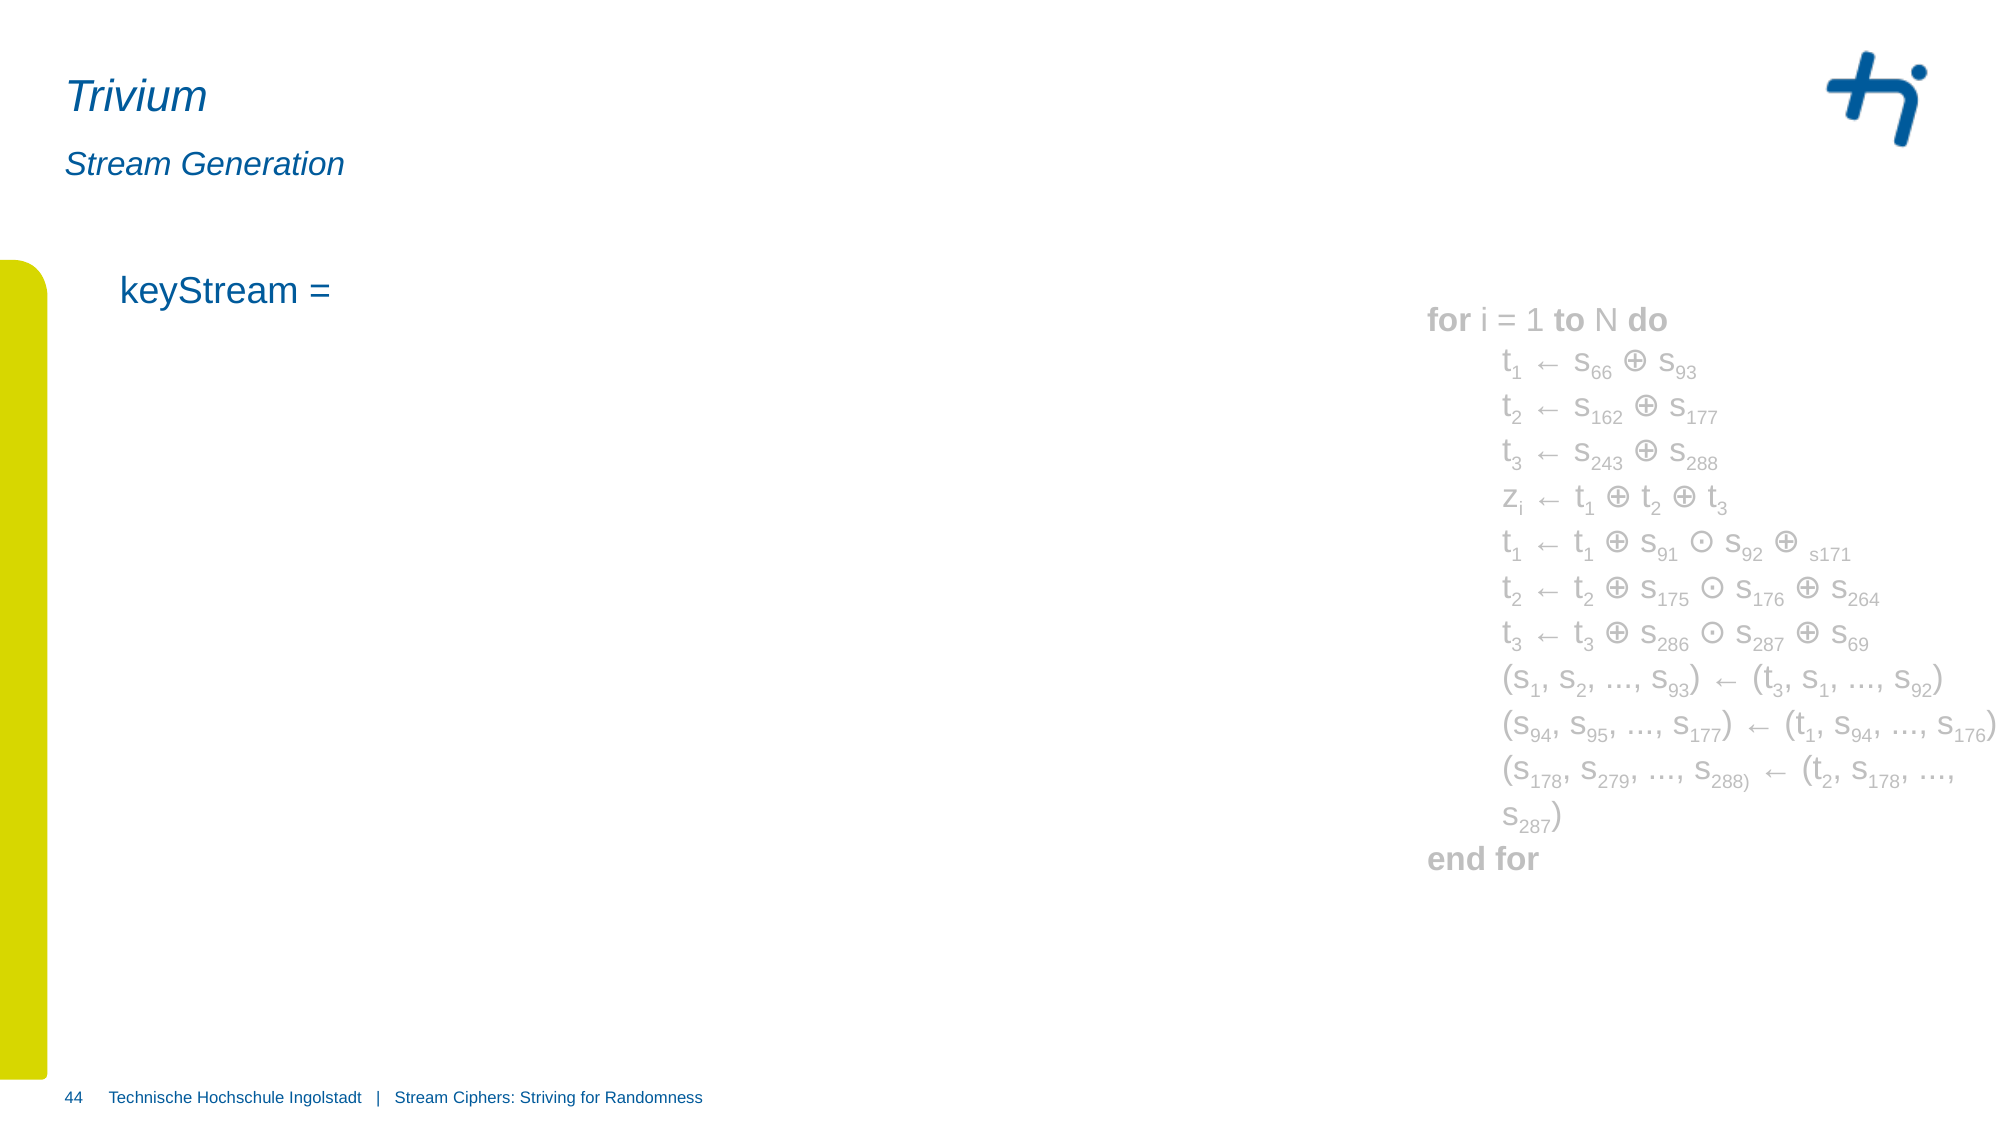

# Trivium
Stream Generation
keyStream =
for i = 1 to N do
t1 ← s66 ⊕ s93
t2 ← s162 ⊕ s177
t3 ← s243 ⊕ s288
zi ← t1 ⊕ t2 ⊕ t3
t1 ← t1 ⊕ s91 ⊙ s92 ⊕ s171
t2 ← t2 ⊕ s175 ⊙ s176 ⊕ s264
t3 ← t3 ⊕ s286 ⊙ s287 ⊕ s69
(s1, s2, ..., s93) ← (t3, s1, ..., s92)
(s94, s95, ..., s177) ← (t1, s94, ..., s176)
(s178, s279, ..., s288) ← (t2, s178, ..., s287)
end for

44